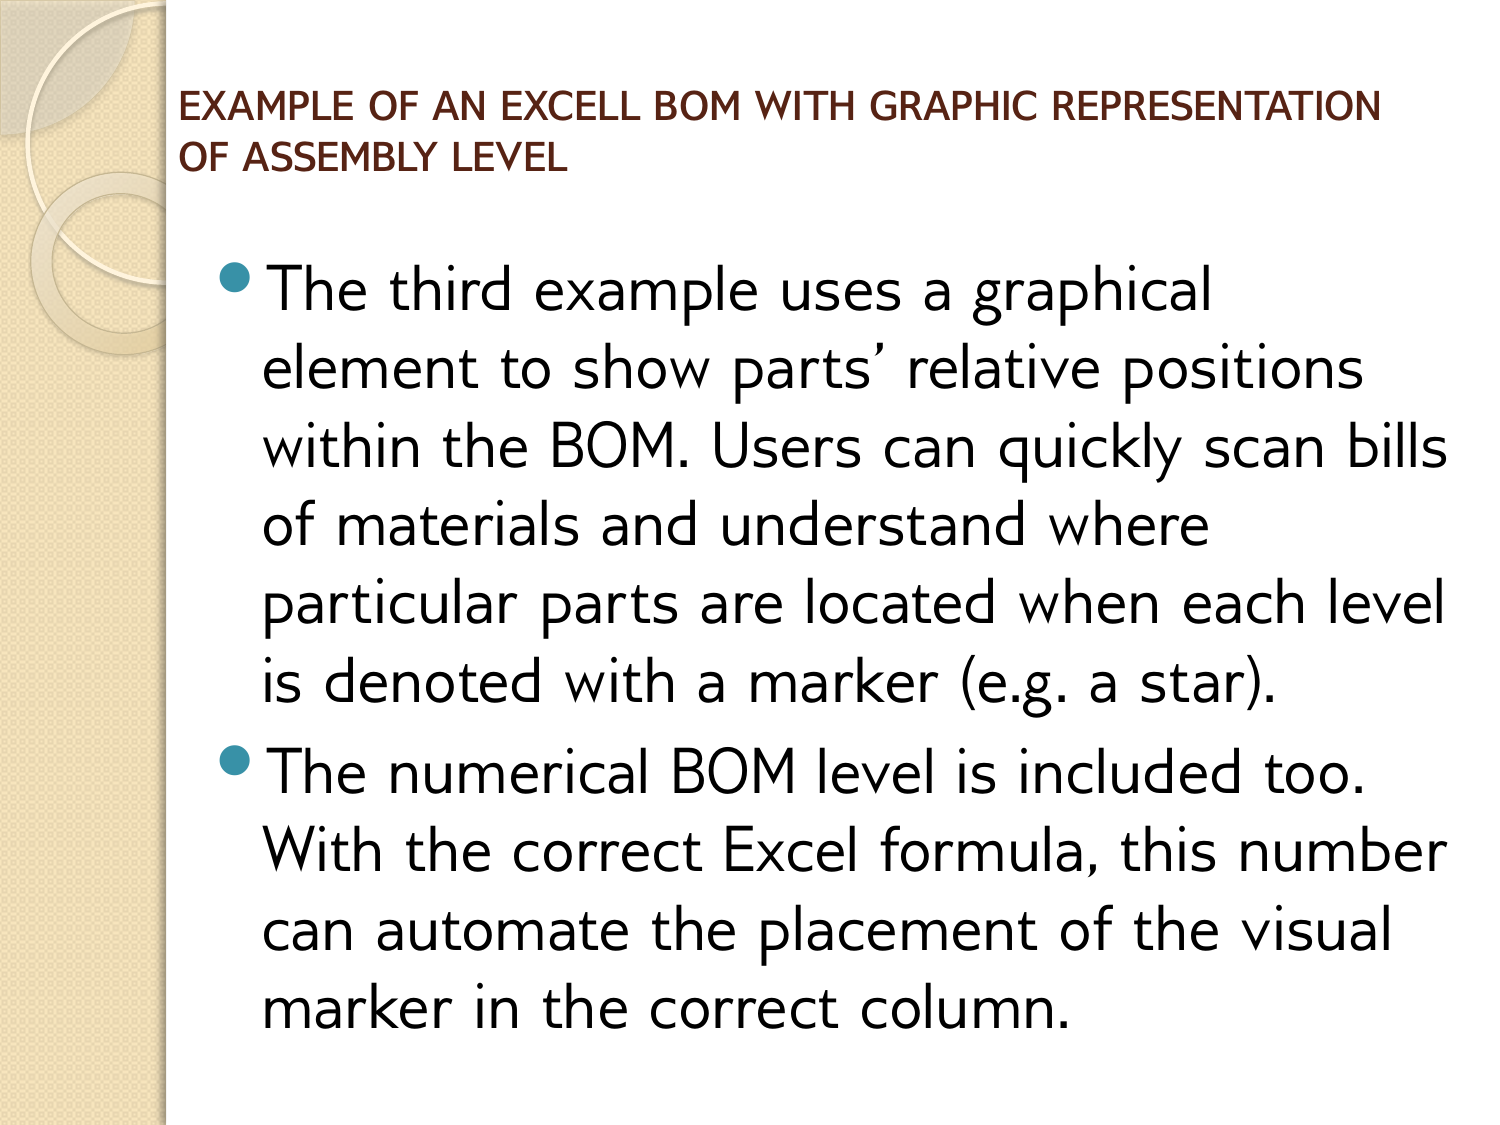

# EXAMPLE OF AN EXCELL BOM WITH GRAPHIC REPRESENTATION OF ASSEMBLY LEVEL
The third example uses a graphical element to show parts’ relative positions within the BOM. Users can quickly scan bills of materials and understand where particular parts are located when each level is denoted with a marker (e.g. a star).
The numerical BOM level is included too. With the correct Excel formula, this number can automate the placement of the visual marker in the correct column.